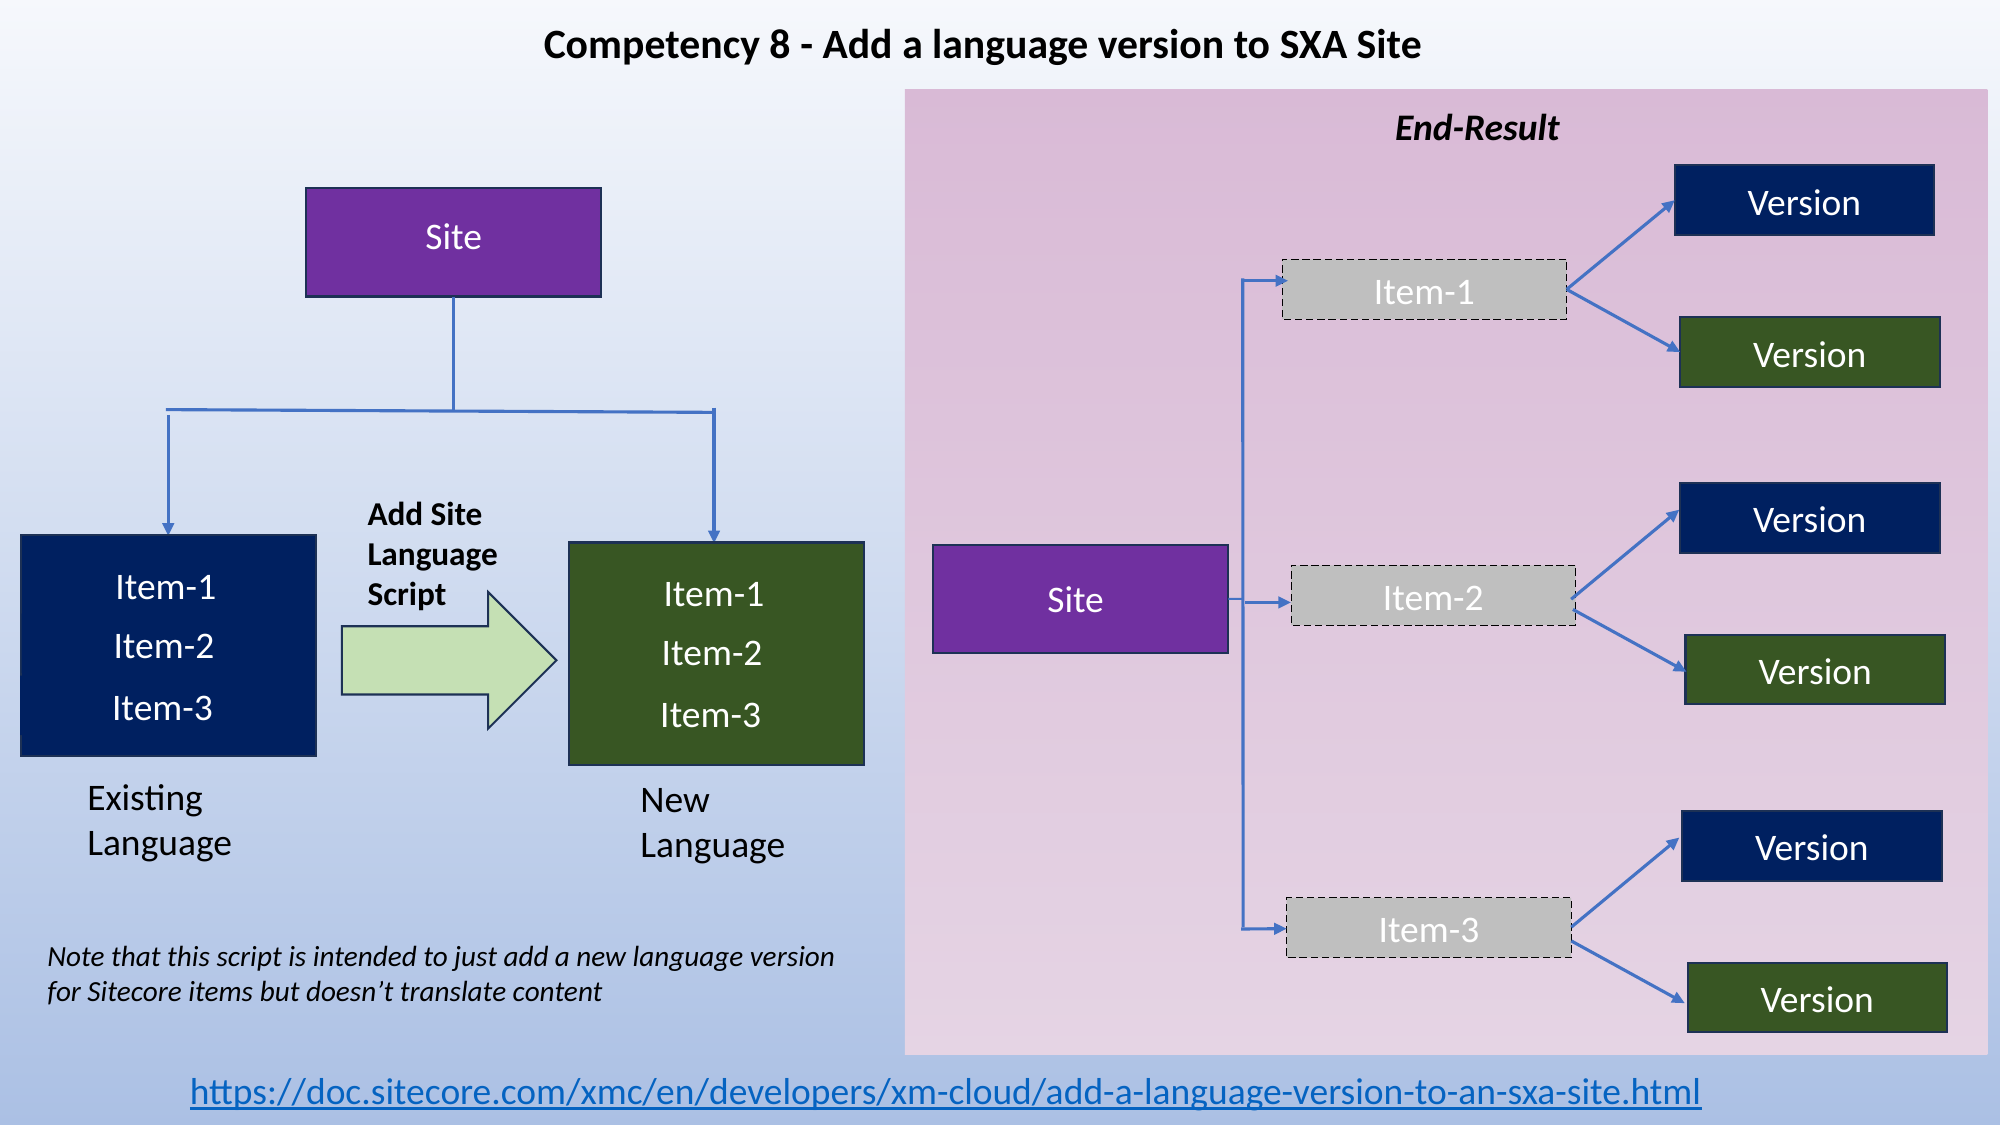

Competency 8 - Add a language version to SXA Site

End-Result
Version

Site
Item-1
Version
Version
Add Site Language Script

Item-1
Item-1
Item-2
Site

Item-2
Item-2
Version
Item-3
Item-3
Existing Language
New Language
Version
Item-3
Note that this script is intended to just add a new language version for Sitecore items but doesn’t translate content
Version
https://doc.sitecore.com/xmc/en/developers/xm-cloud/add-a-language-version-to-an-sxa-site.html